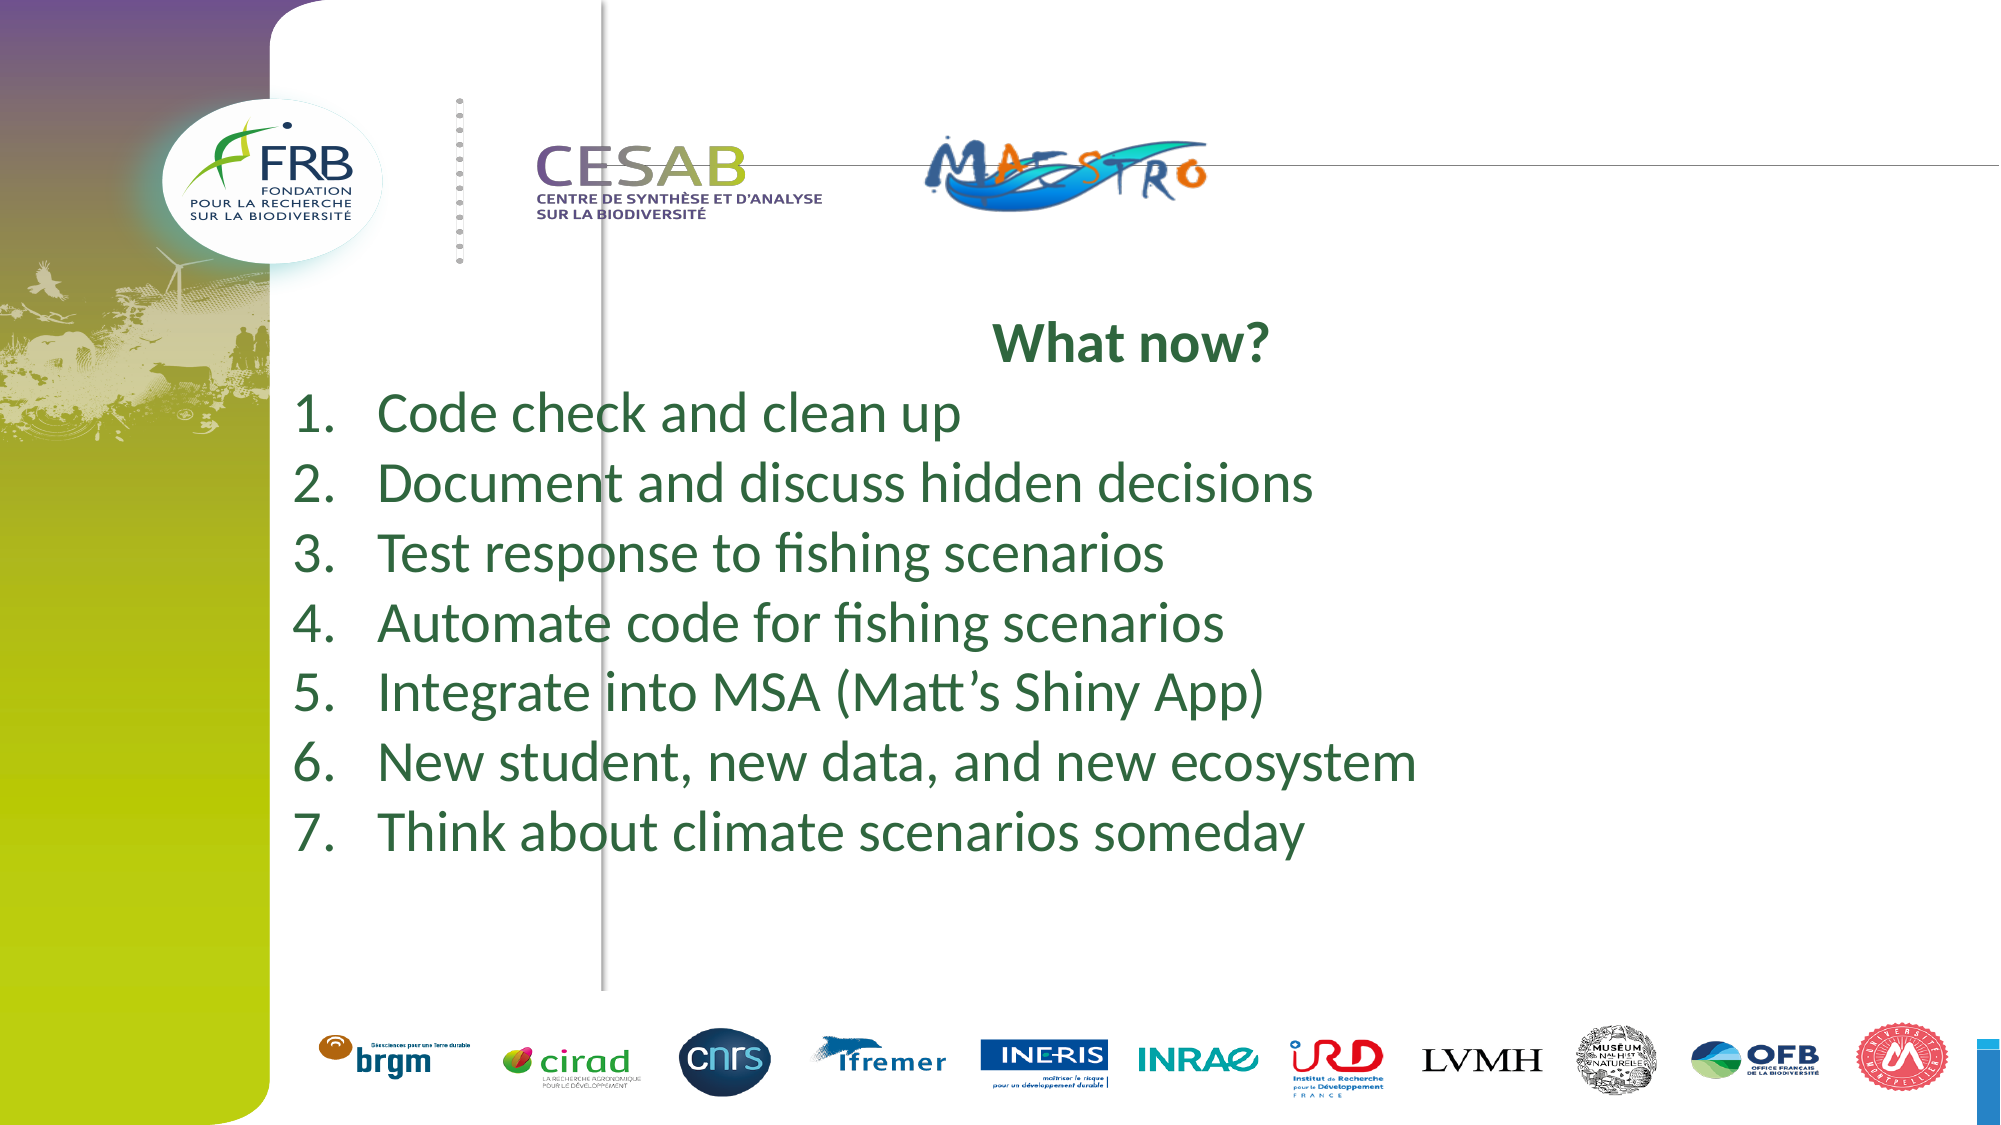

What now?
Code check and clean up
Document and discuss hidden decisions
Test response to fishing scenarios
Automate code for fishing scenarios
Integrate into MSA (Matt’s Shiny App)
New student, new data, and new ecosystem
Think about climate scenarios someday